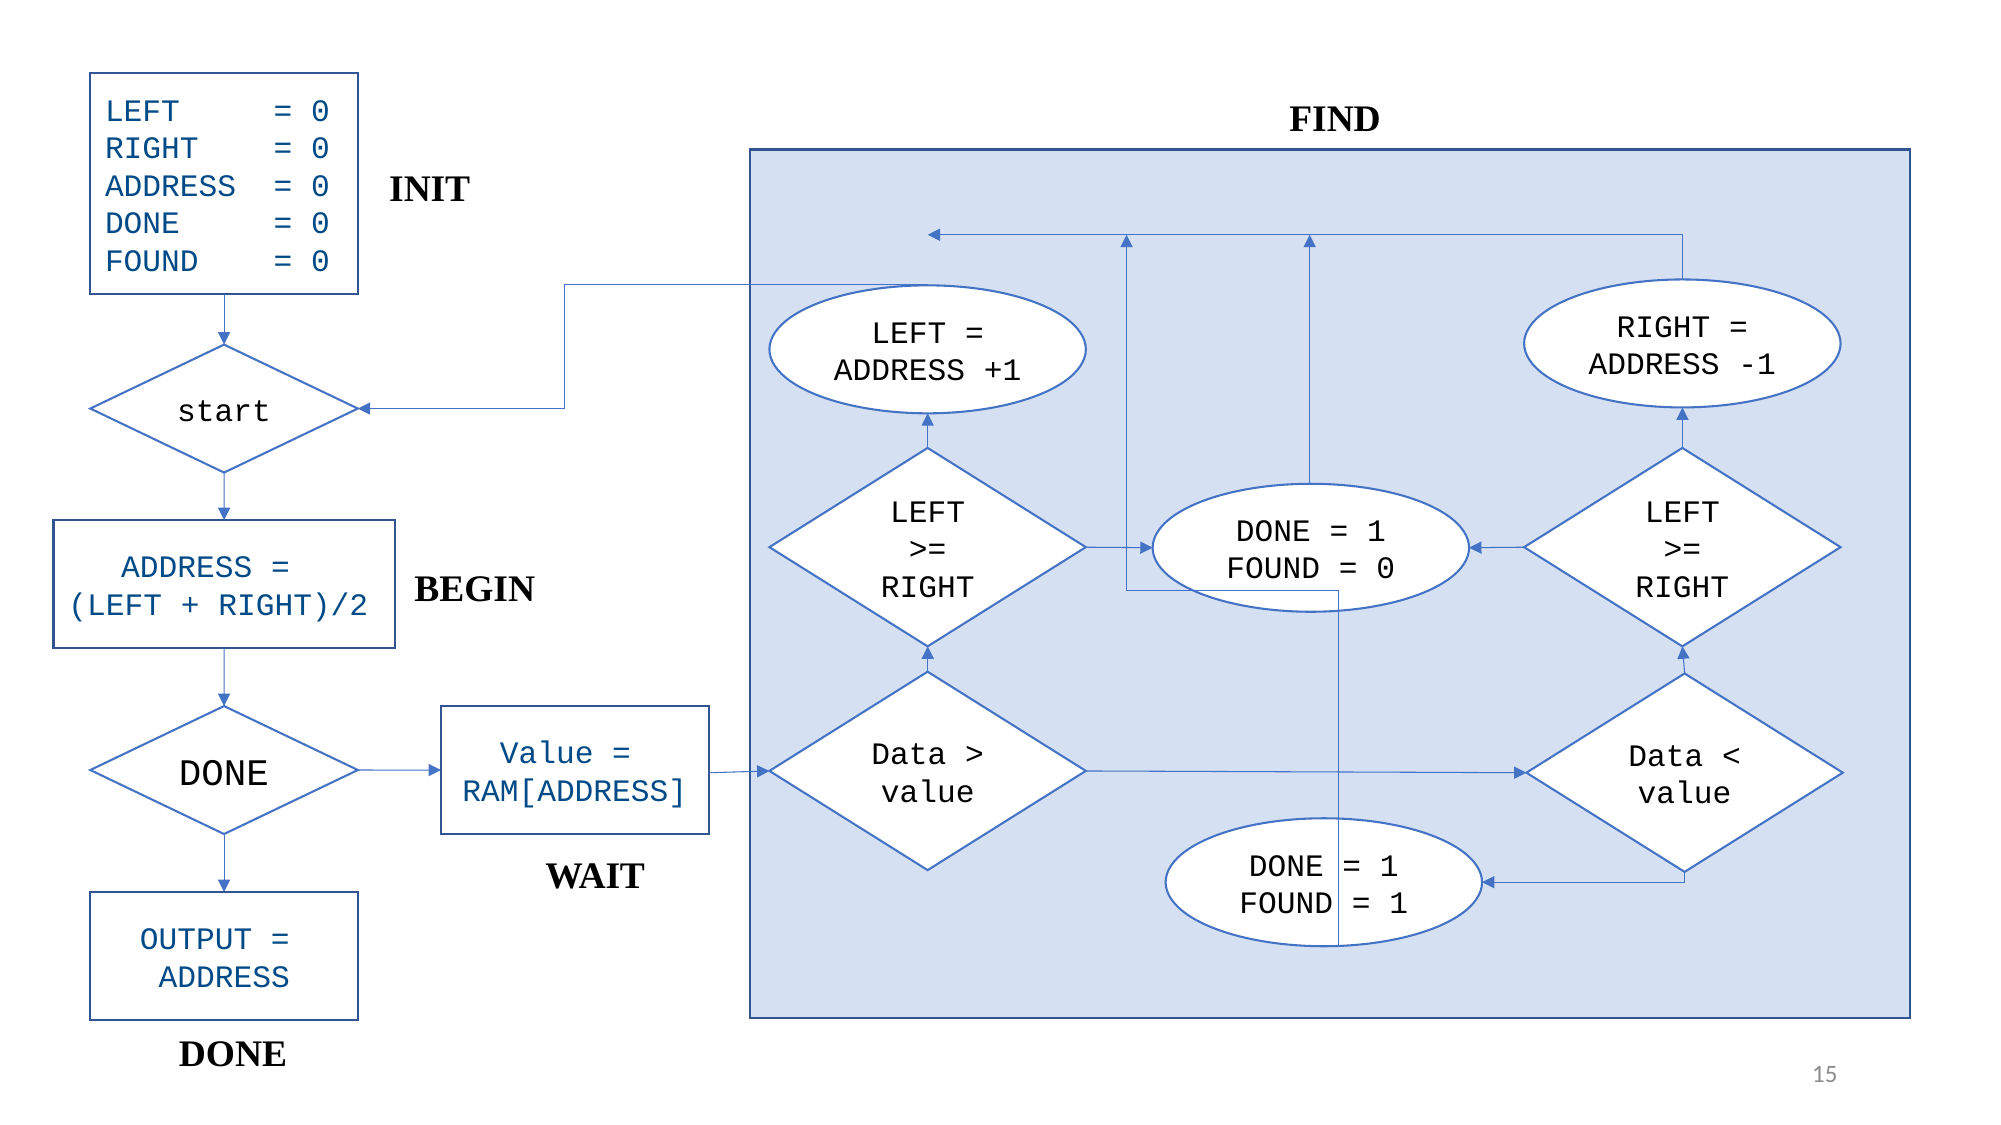

LEFT 	 = 0
RIGHT 	 = 0
ADDRESS  = 0
DONE 	 = 0
FOUND	 = 0
FIND

INIT
RIGHT = ADDRESS -1
LEFT = ADDRESS +1
start
LEFT >= RIGHT
LEFT >= RIGHT
DONE = 1
FOUND = 0
ADDRESS =
(LEFT + RIGHT)/2
BEGIN
Data > value
Data < value
DONE
Value =
RAM[ADDRESS]
DONE = 1
FOUND = 1
WAIT
OUTPUT =
ADDRESS
DONE
15